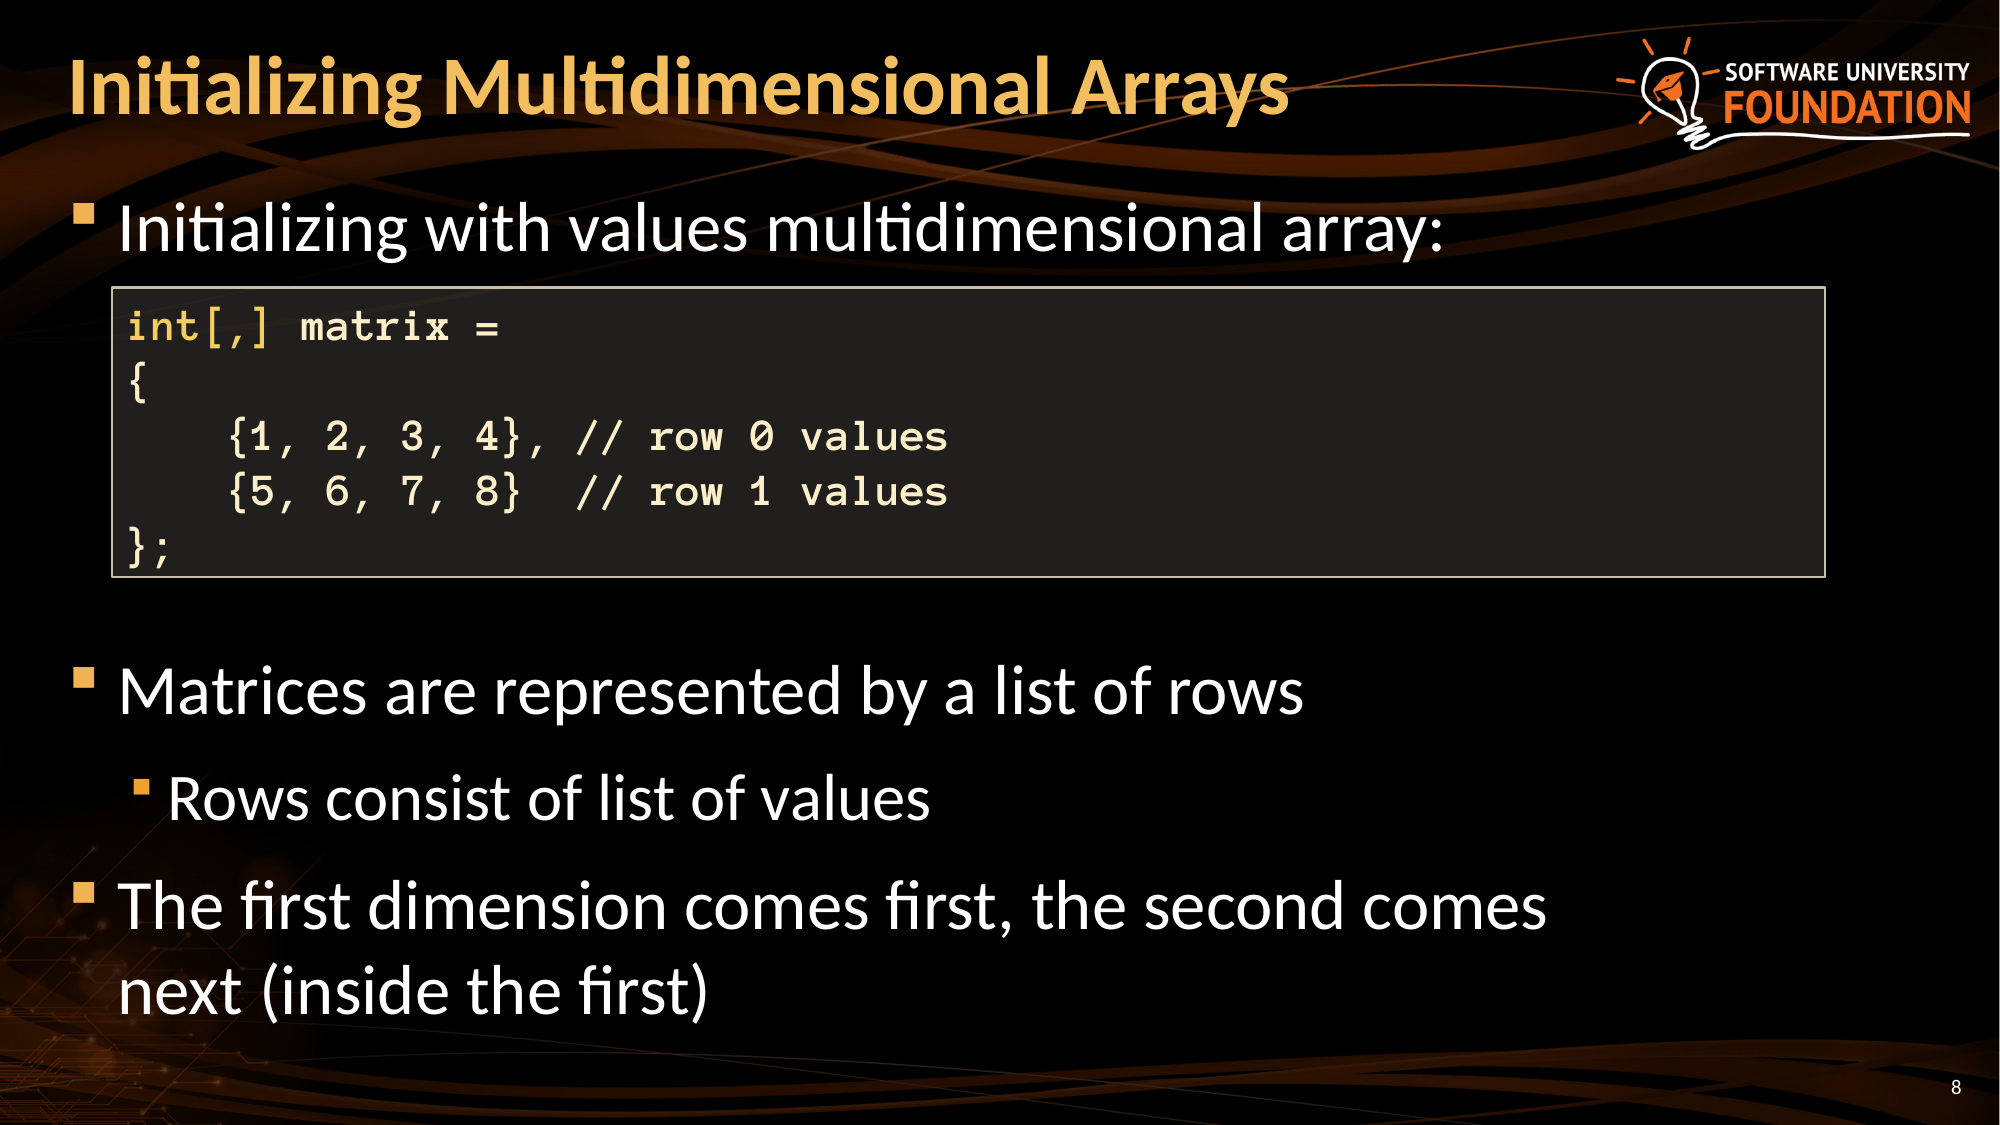

# Initializing Multidimensional Arrays
Initializing with values multidimensional array:

Matrices are represented by a list of rows
Rows consist of list of values
The first dimension comes first, the second comes next (inside the first)
int[,] matrix =
{
    {1, 2, 3, 4}, // row 0 values
    {5, 6, 7, 8}  // row 1 values
};
8